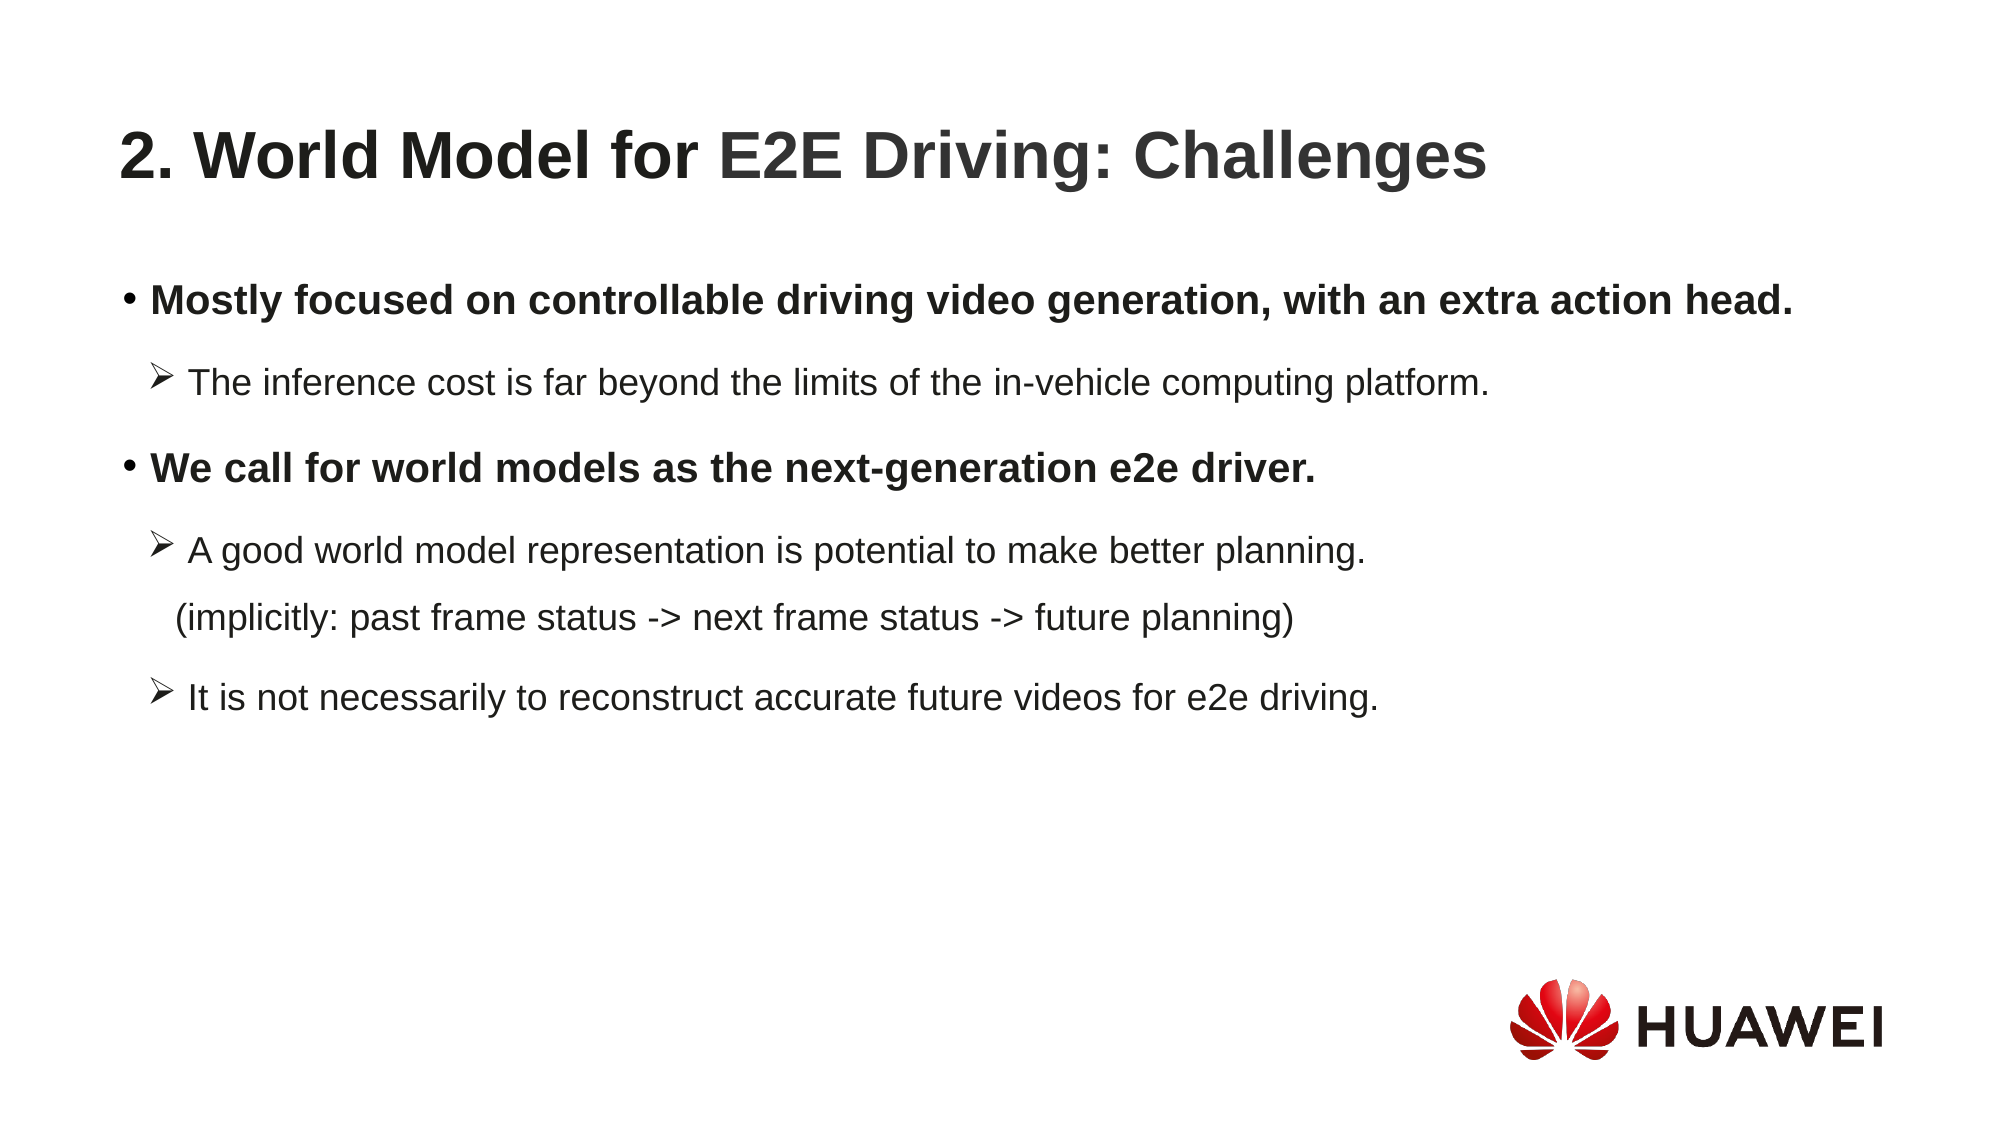

2. World Model for E2E Driving: Challenges
Mostly focused on controllable driving video generation, with an extra action head.
 The inference cost is far beyond the limits of the in-vehicle computing platform.
We call for world models as the next-generation e2e driver.
 A good world model representation is potential to make better planning.
(implicitly: past frame status -> next frame status -> future planning)
 It is not necessarily to reconstruct accurate future videos for e2e driving.